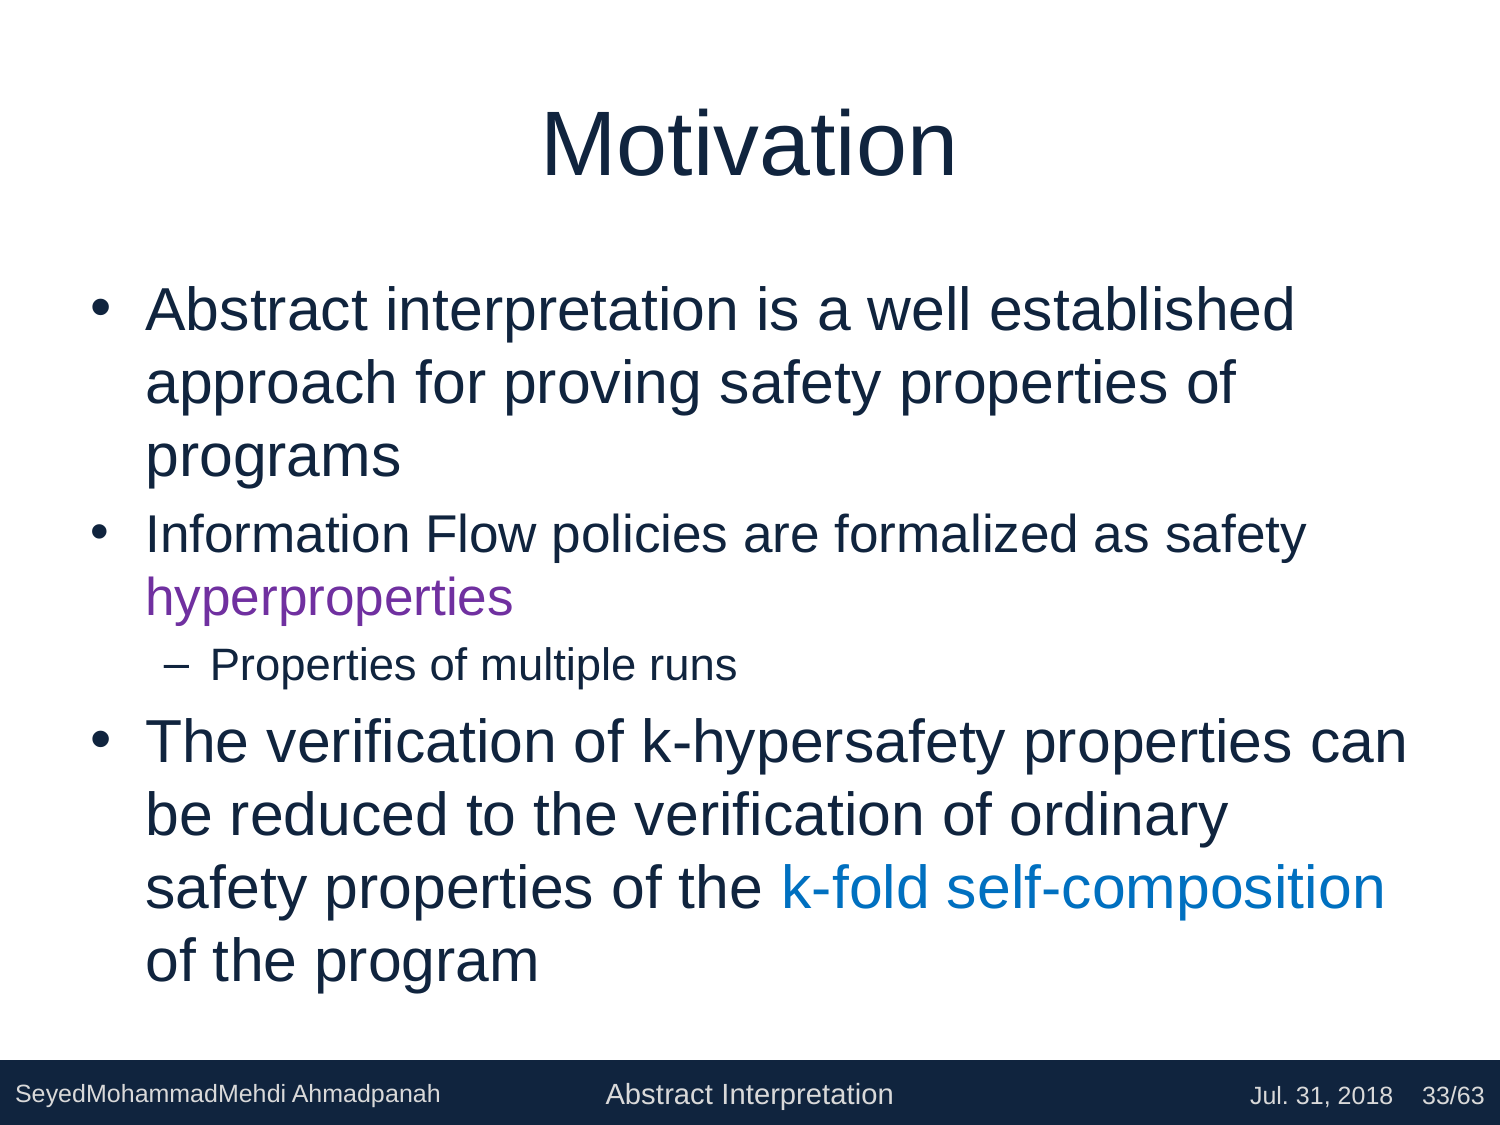

# Motivation
Abstract interpretation is a well established approach for proving safety properties of programs
Information Flow policies are formalized as safety hyperproperties
Properties of multiple runs
The verification of k-hypersafety properties can be reduced to the verification of ordinary safety properties of the k-fold self-composition of the program